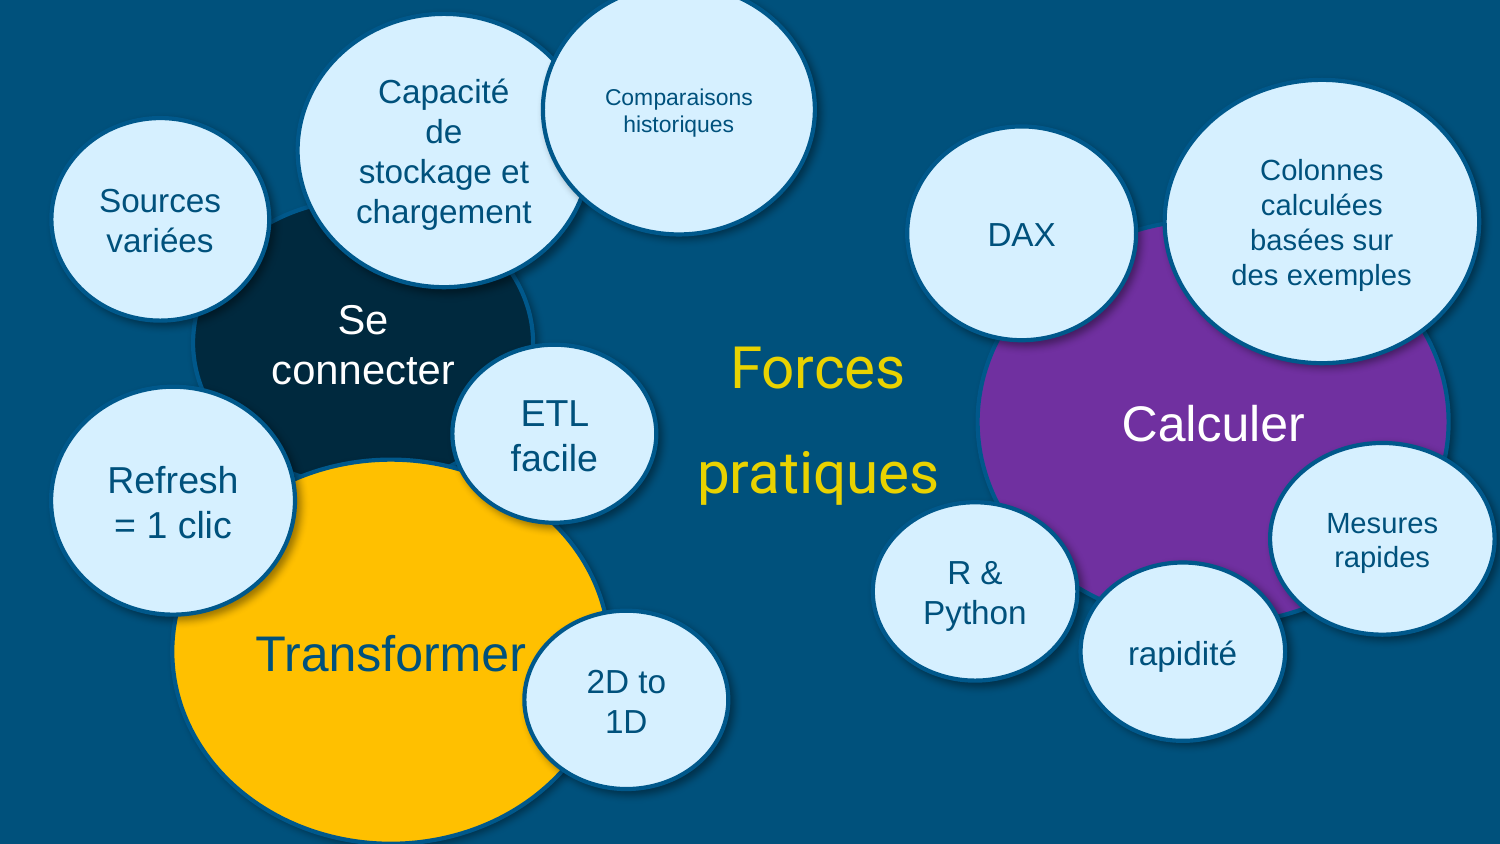

Comparaisons historiques
Capacité de stockage et chargement
Colonnes calculées basées sur des exemples
Sources variées
DAX
Se connecter
Calculer
Forces
pratiques
ETL facile
Refresh = 1 clic
Mesures rapides
Transformer
R & Python
rapidité
2D to 1D